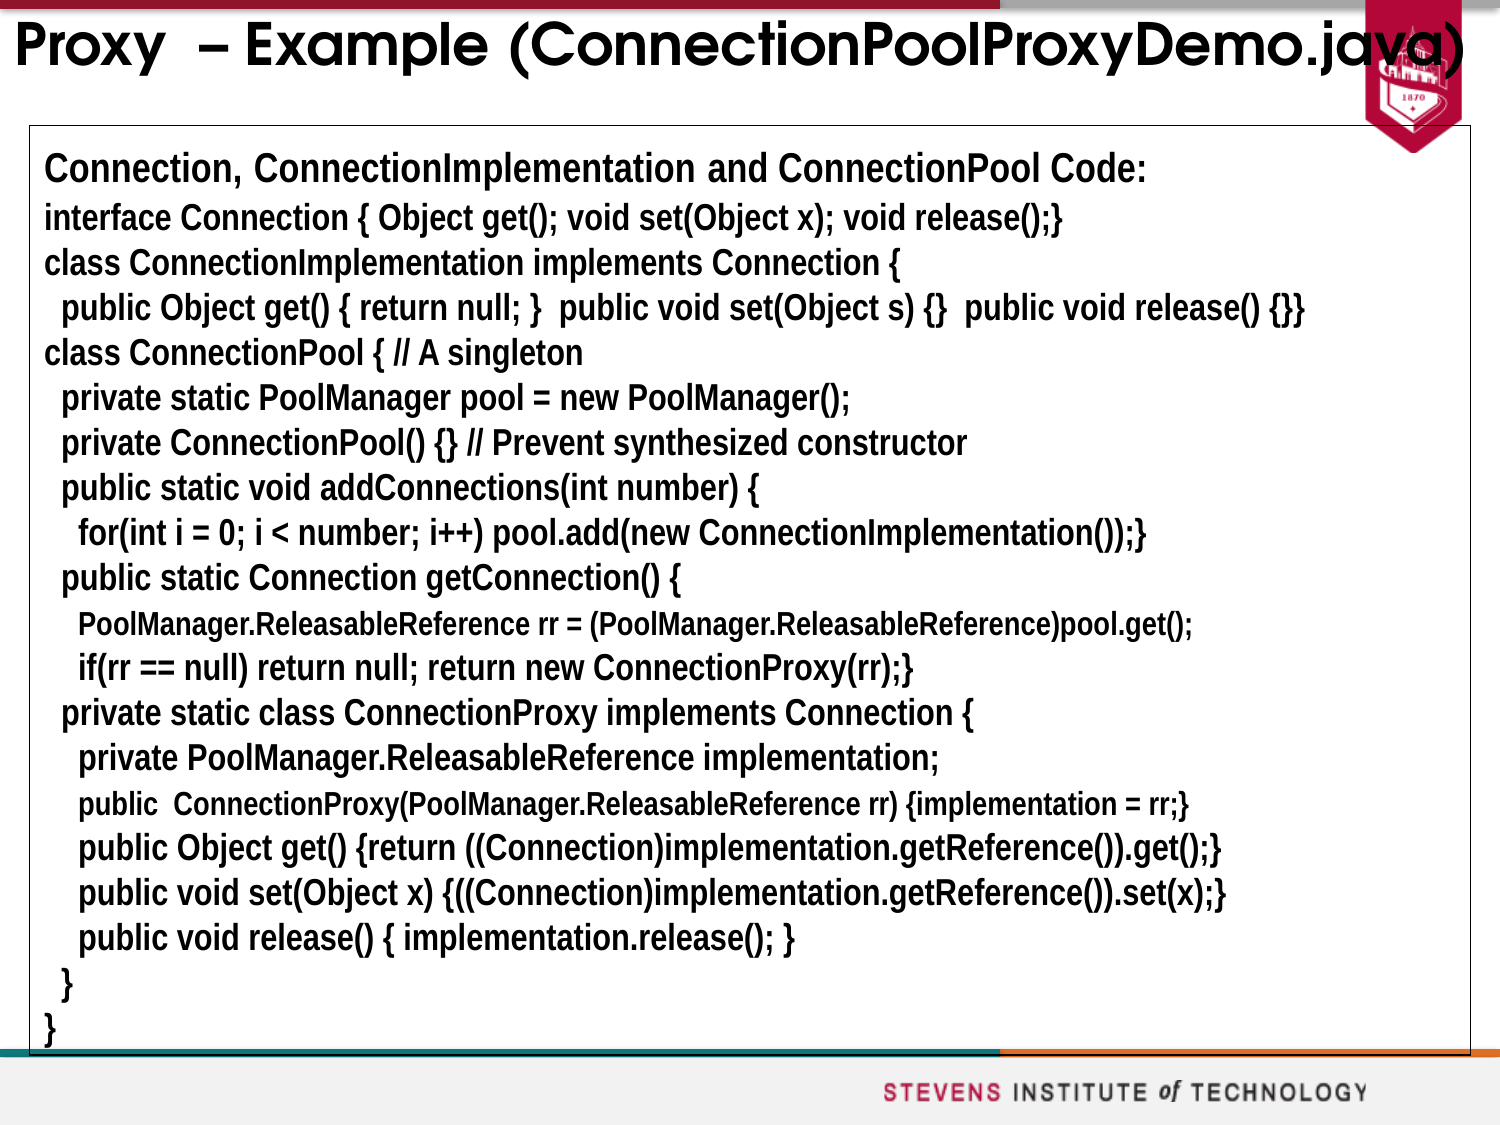

# Proxy  – Example (ConnectionPoolProxyDemo.java)
Connection, ConnectionImplementation and ConnectionPool Code:
interface Connection { Object get(); void set(Object x); void release();}
class ConnectionImplementation implements Connection {
  public Object get() { return null; }  public void set(Object s) {}  public void release() {}}
class ConnectionPool { // A singleton
  private static PoolManager pool = new PoolManager();
  private ConnectionPool() {} // Prevent synthesized constructor
  public static void addConnections(int number) {
    for(int i = 0; i < number; i++) pool.add(new ConnectionImplementation());}
  public static Connection getConnection() {
    PoolManager.ReleasableReference rr = (PoolManager.ReleasableReference)pool.get();
    if(rr == null) return null; return new ConnectionProxy(rr);}
  private static class ConnectionProxy implements Connection {
    private PoolManager.ReleasableReference implementation;
    public  ConnectionProxy(PoolManager.ReleasableReference rr) {implementation = rr;}
    public Object get() {return ((Connection)implementation.getReference()).get();}
    public void set(Object x) {((Connection)implementation.getReference()).set(x);}
    public void release() { implementation.release(); }
  }
}